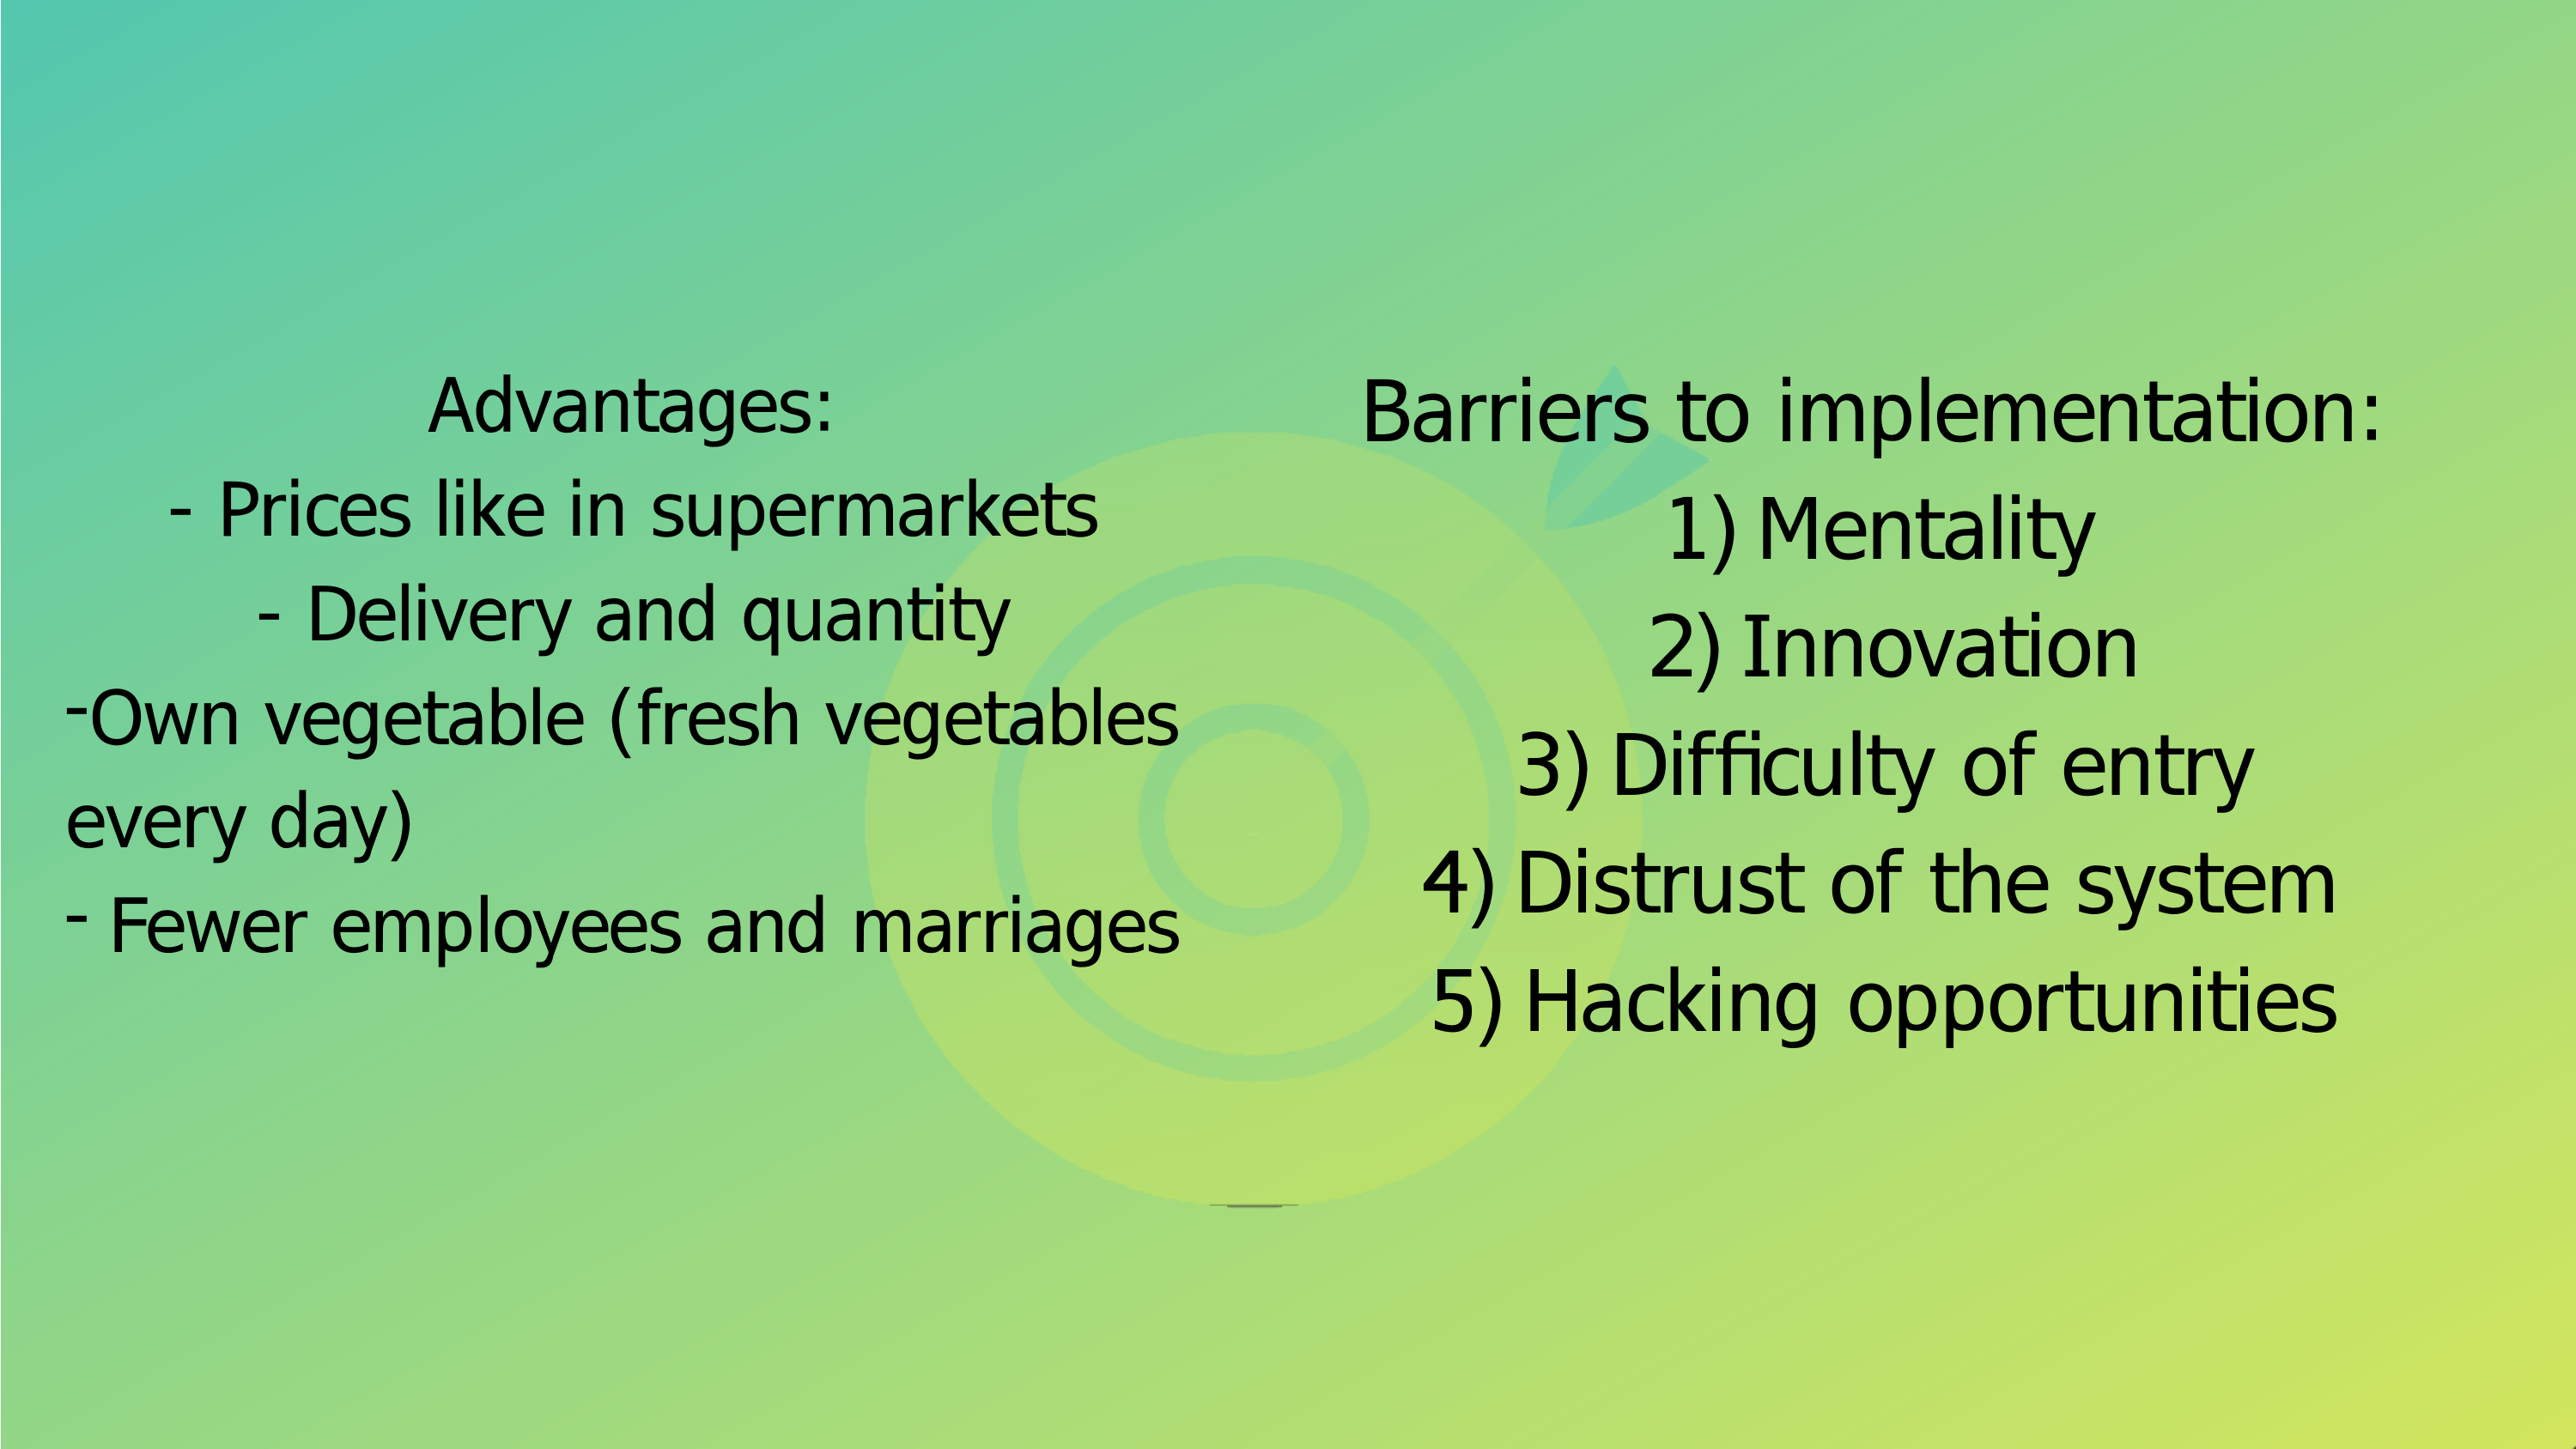

Advantages:
- Prices like in supermarkets
- Delivery and quantity
Own vegetable (fresh vegetables  every day)
Fewer employees and marriages
Barriers to implementation:
Mentality
Innovation
Difficulty of entry
Distrust of the system
Hacking opportunities